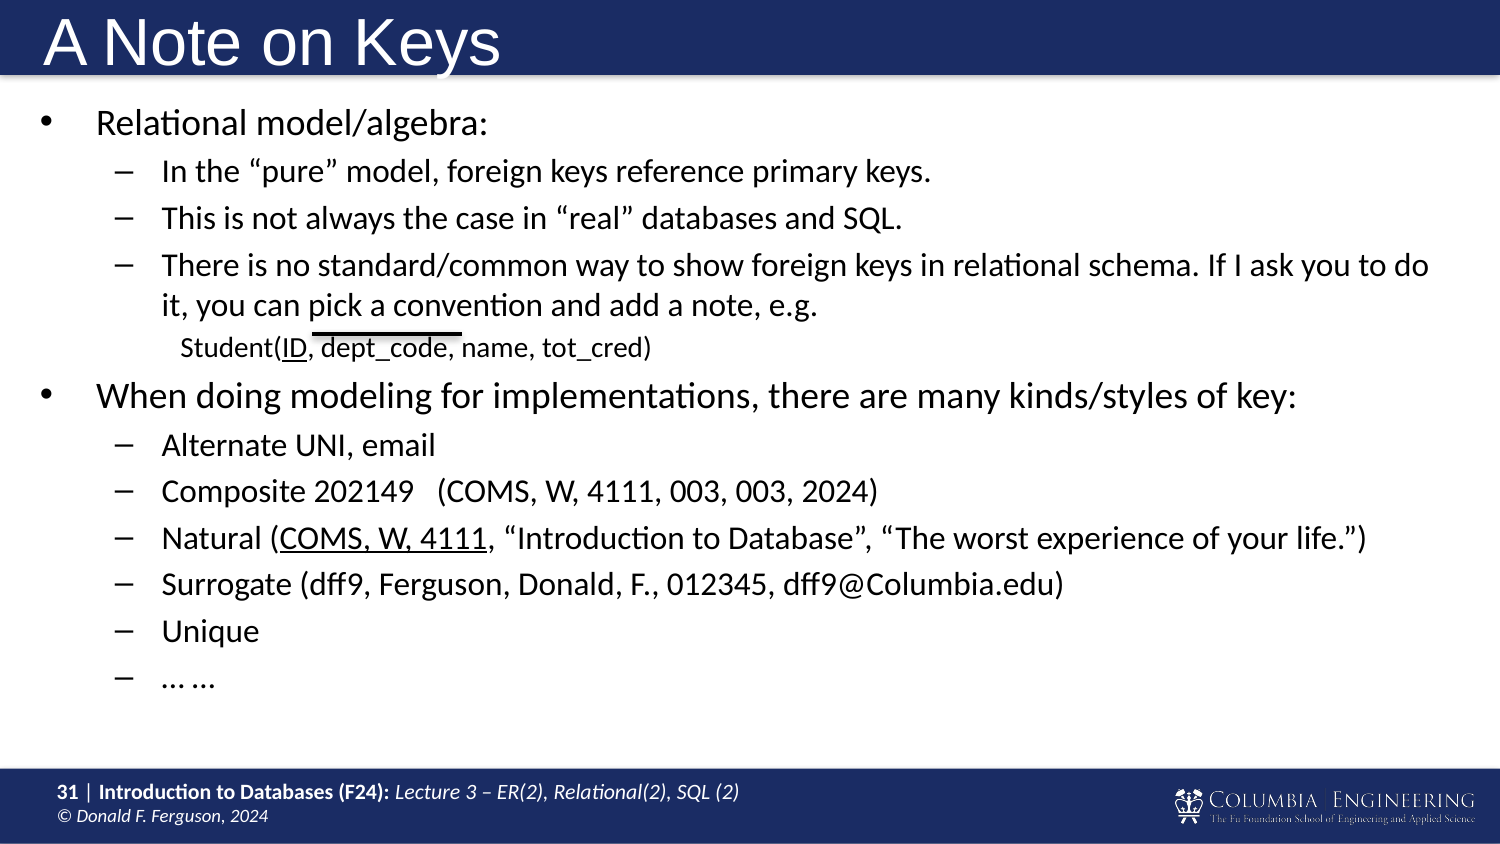

# A Note on Keys
Relational model/algebra:
In the “pure” model, foreign keys reference primary keys.
This is not always the case in “real” databases and SQL.
There is no standard/common way to show foreign keys in relational schema. If I ask you to do it, you can pick a convention and add a note, e.g.
Student(ID, dept_code, name, tot_cred)
When doing modeling for implementations, there are many kinds/styles of key:
Alternate UNI, email
Composite 202149   (COMS, W, 4111, 003, 003, 2024)
Natural (COMS, W, 4111, “Introduction to Database”, “The worst experience of your life.”)
Surrogate (dff9, Ferguson, Donald, F., 012345, dff9@Columbia.edu)
Unique
… …